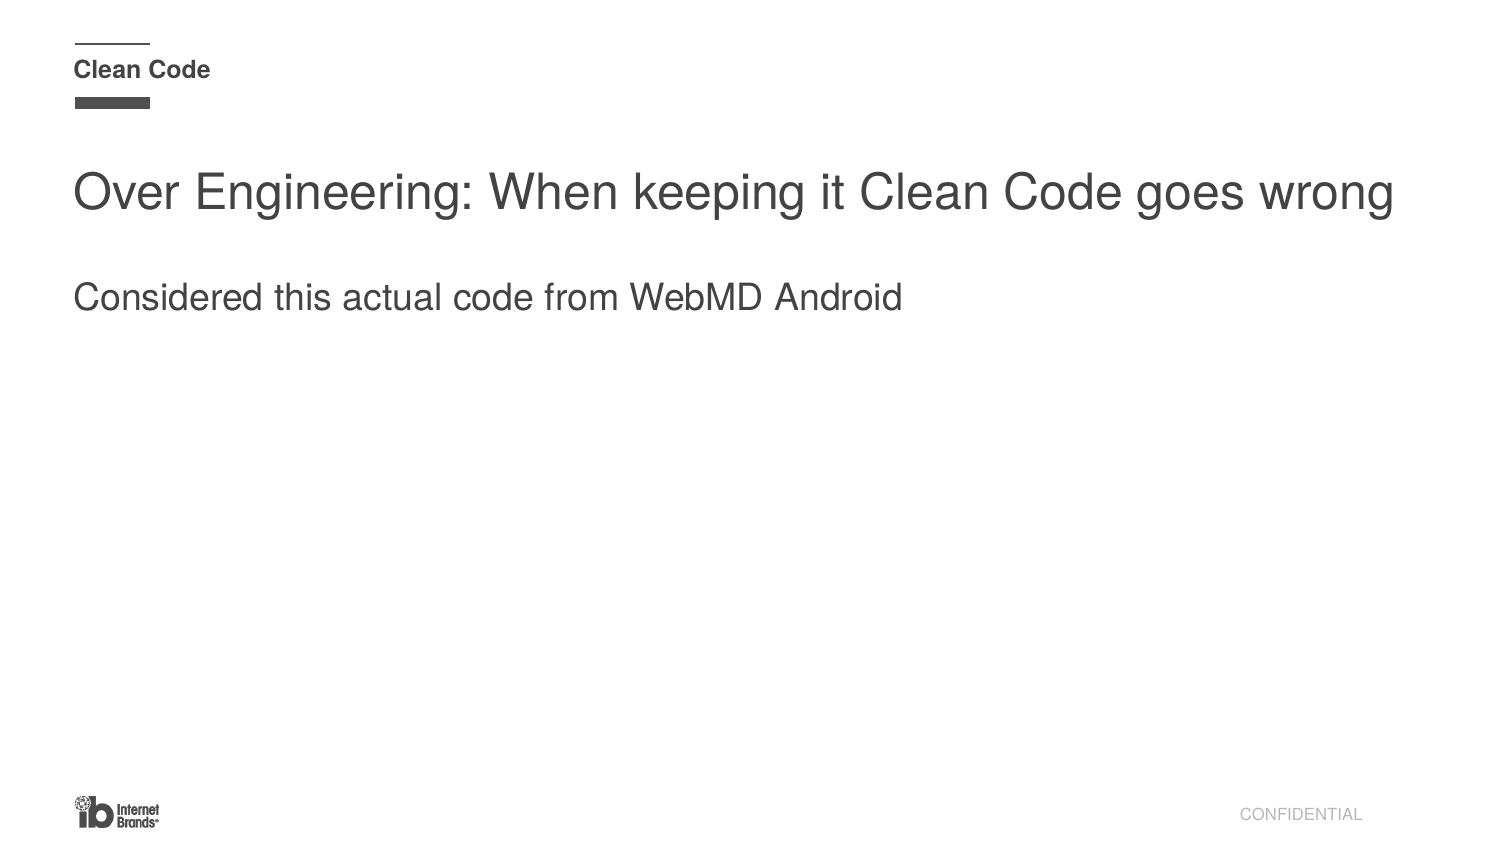

Clean Code
# Over Engineering: When keeping it Clean Code goes wrong
Considered this actual code from WebMD Android